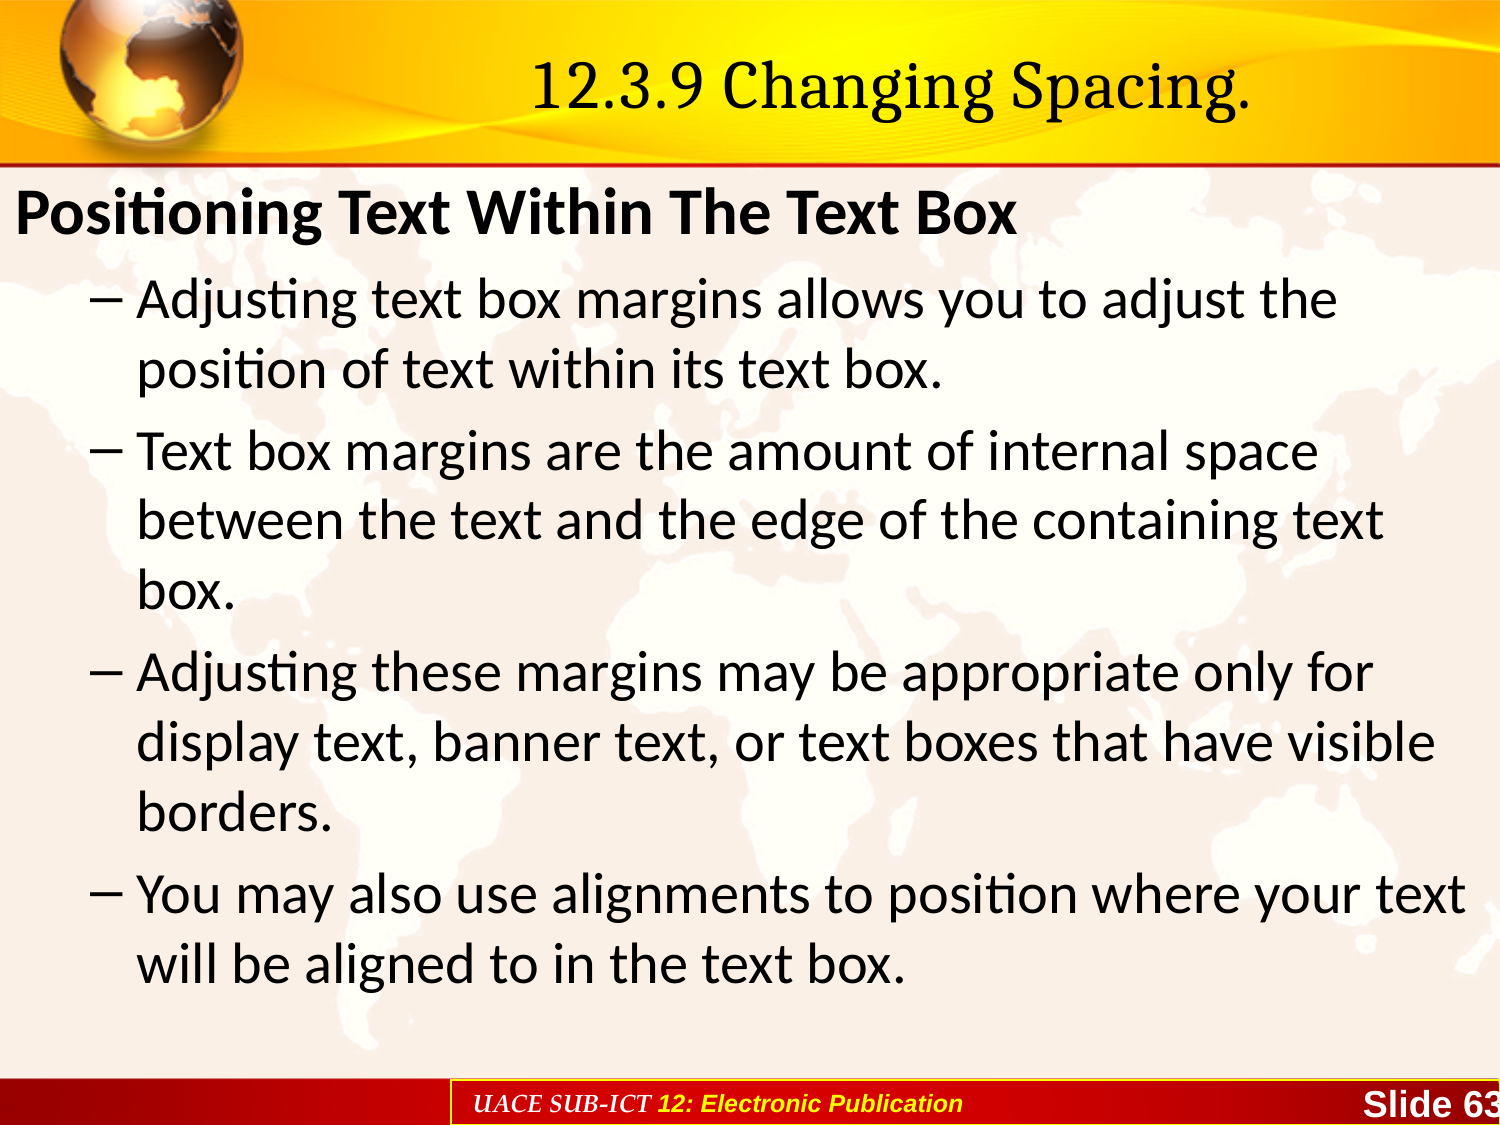

# 12.3.9 Changing Spacing.
Positioning Text Within The Text Box
Adjusting text box margins allows you to adjust the position of text within its text box.
Text box margins are the amount of internal space between the text and the edge of the containing text box.
Adjusting these margins may be appropriate only for display text, banner text, or text boxes that have visible borders.
You may also use alignments to position where your text will be aligned to in the text box.